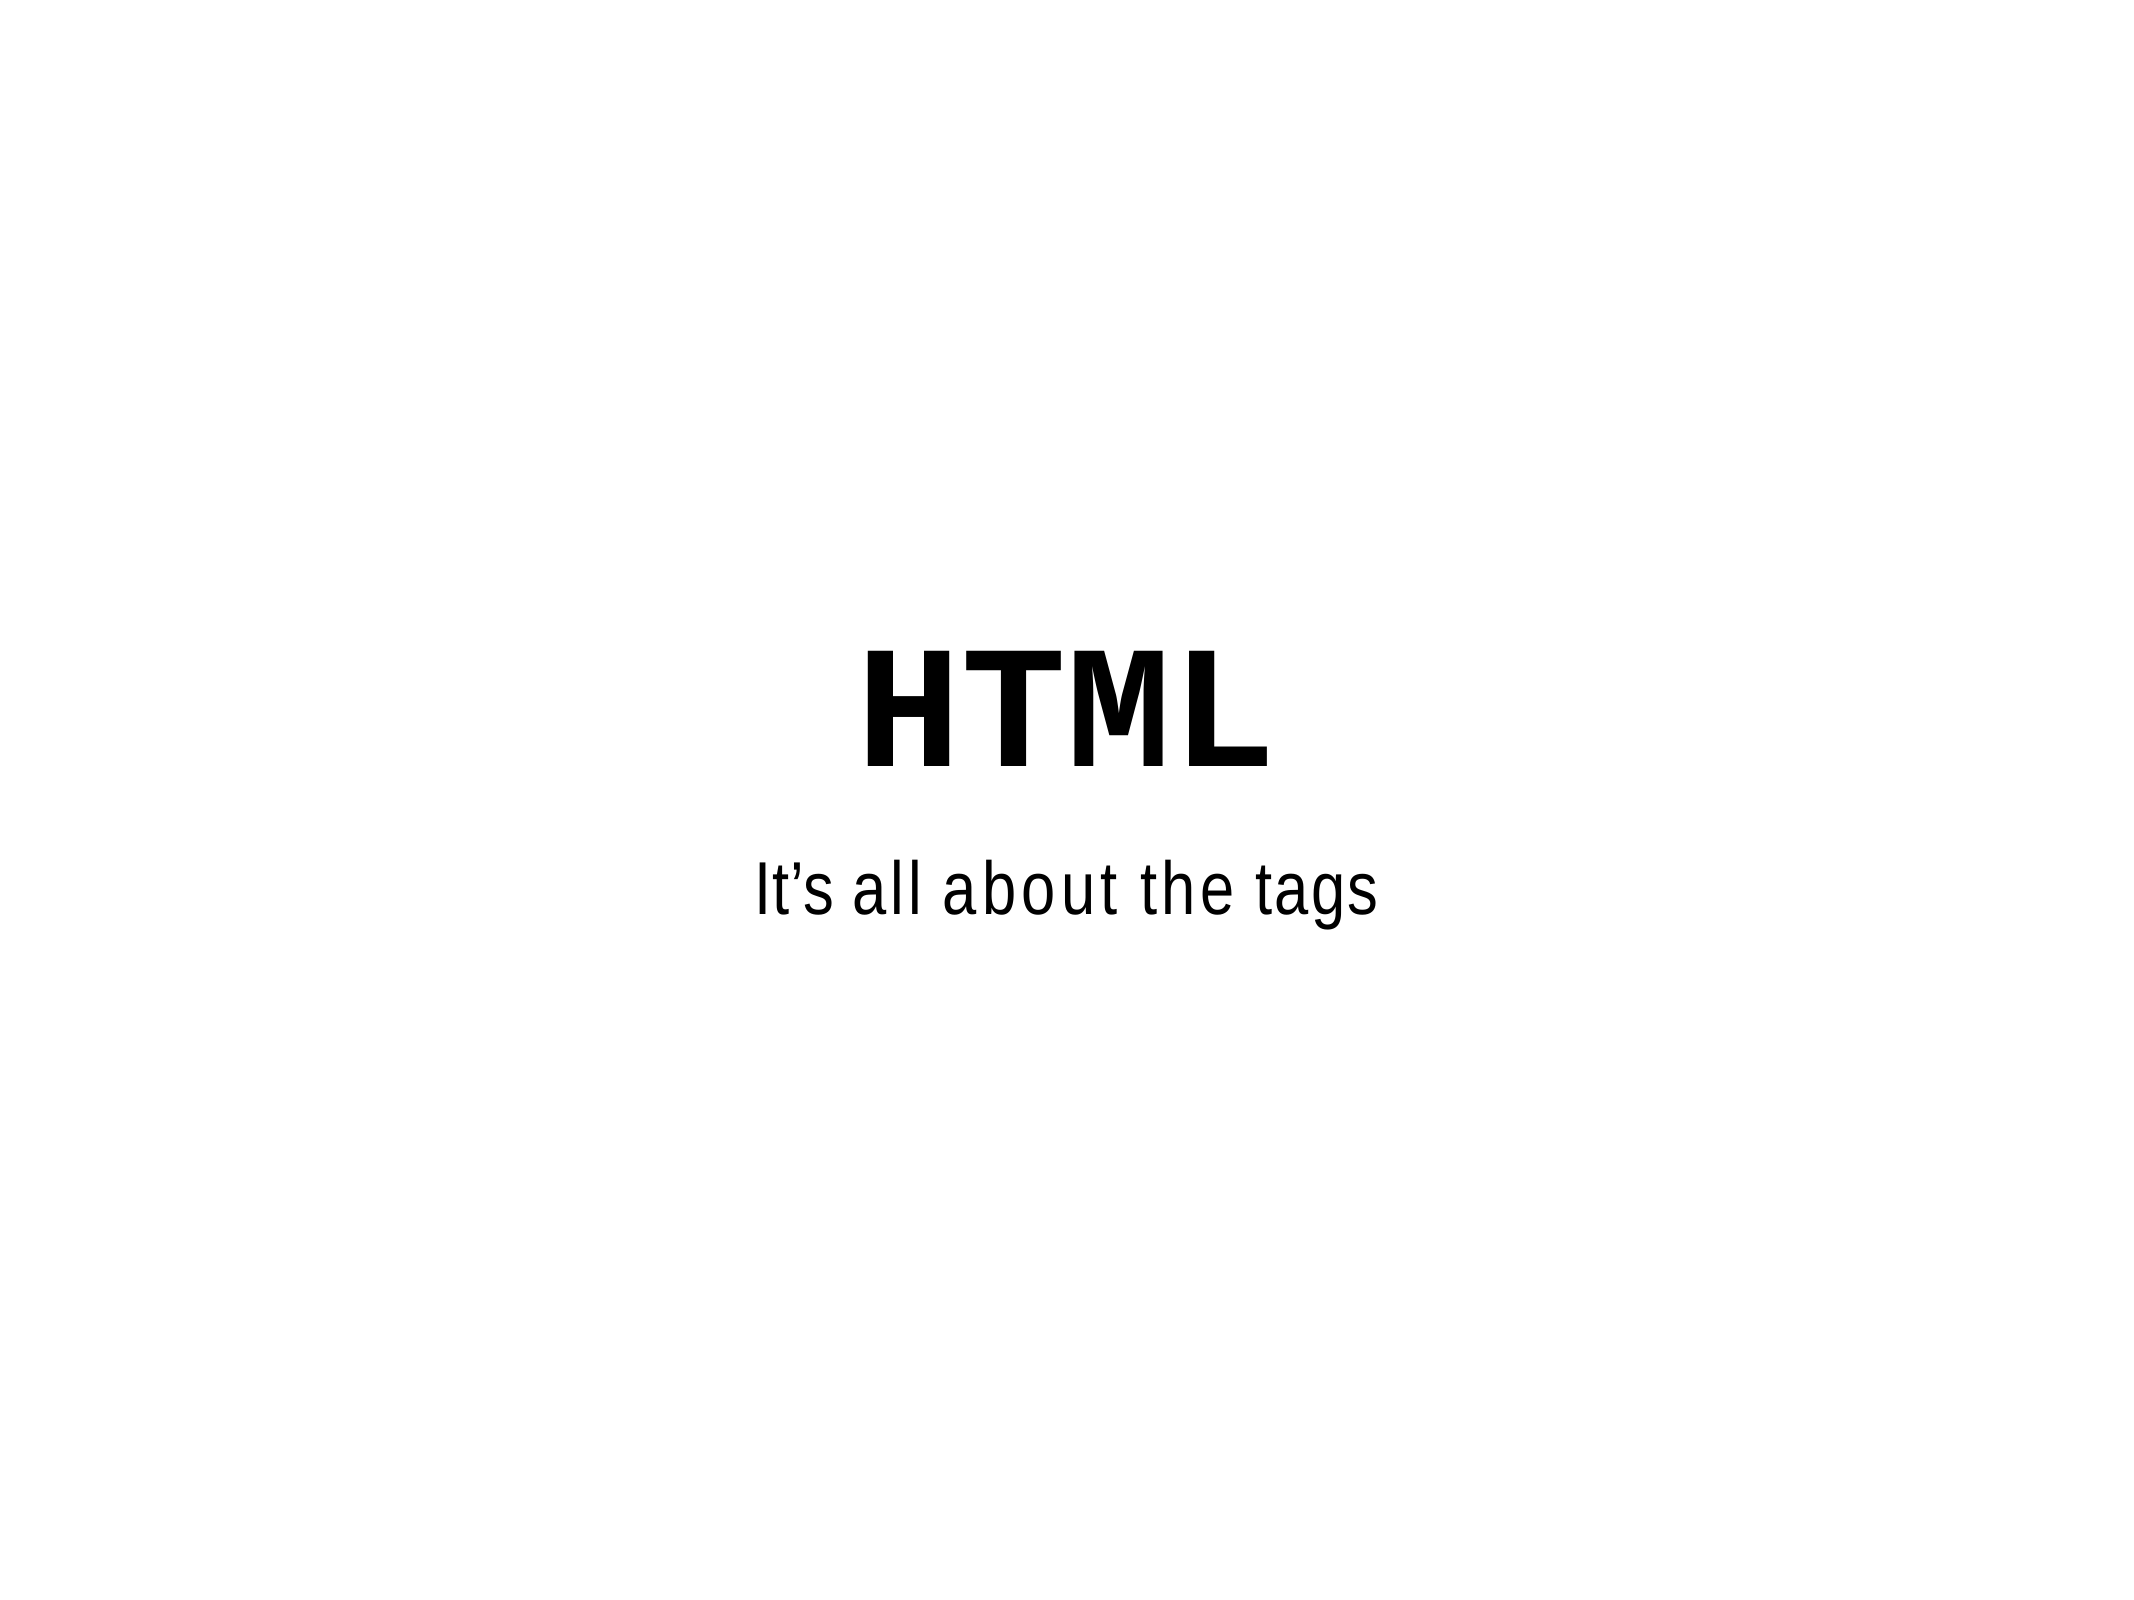

# HTML
It’s all about the tags